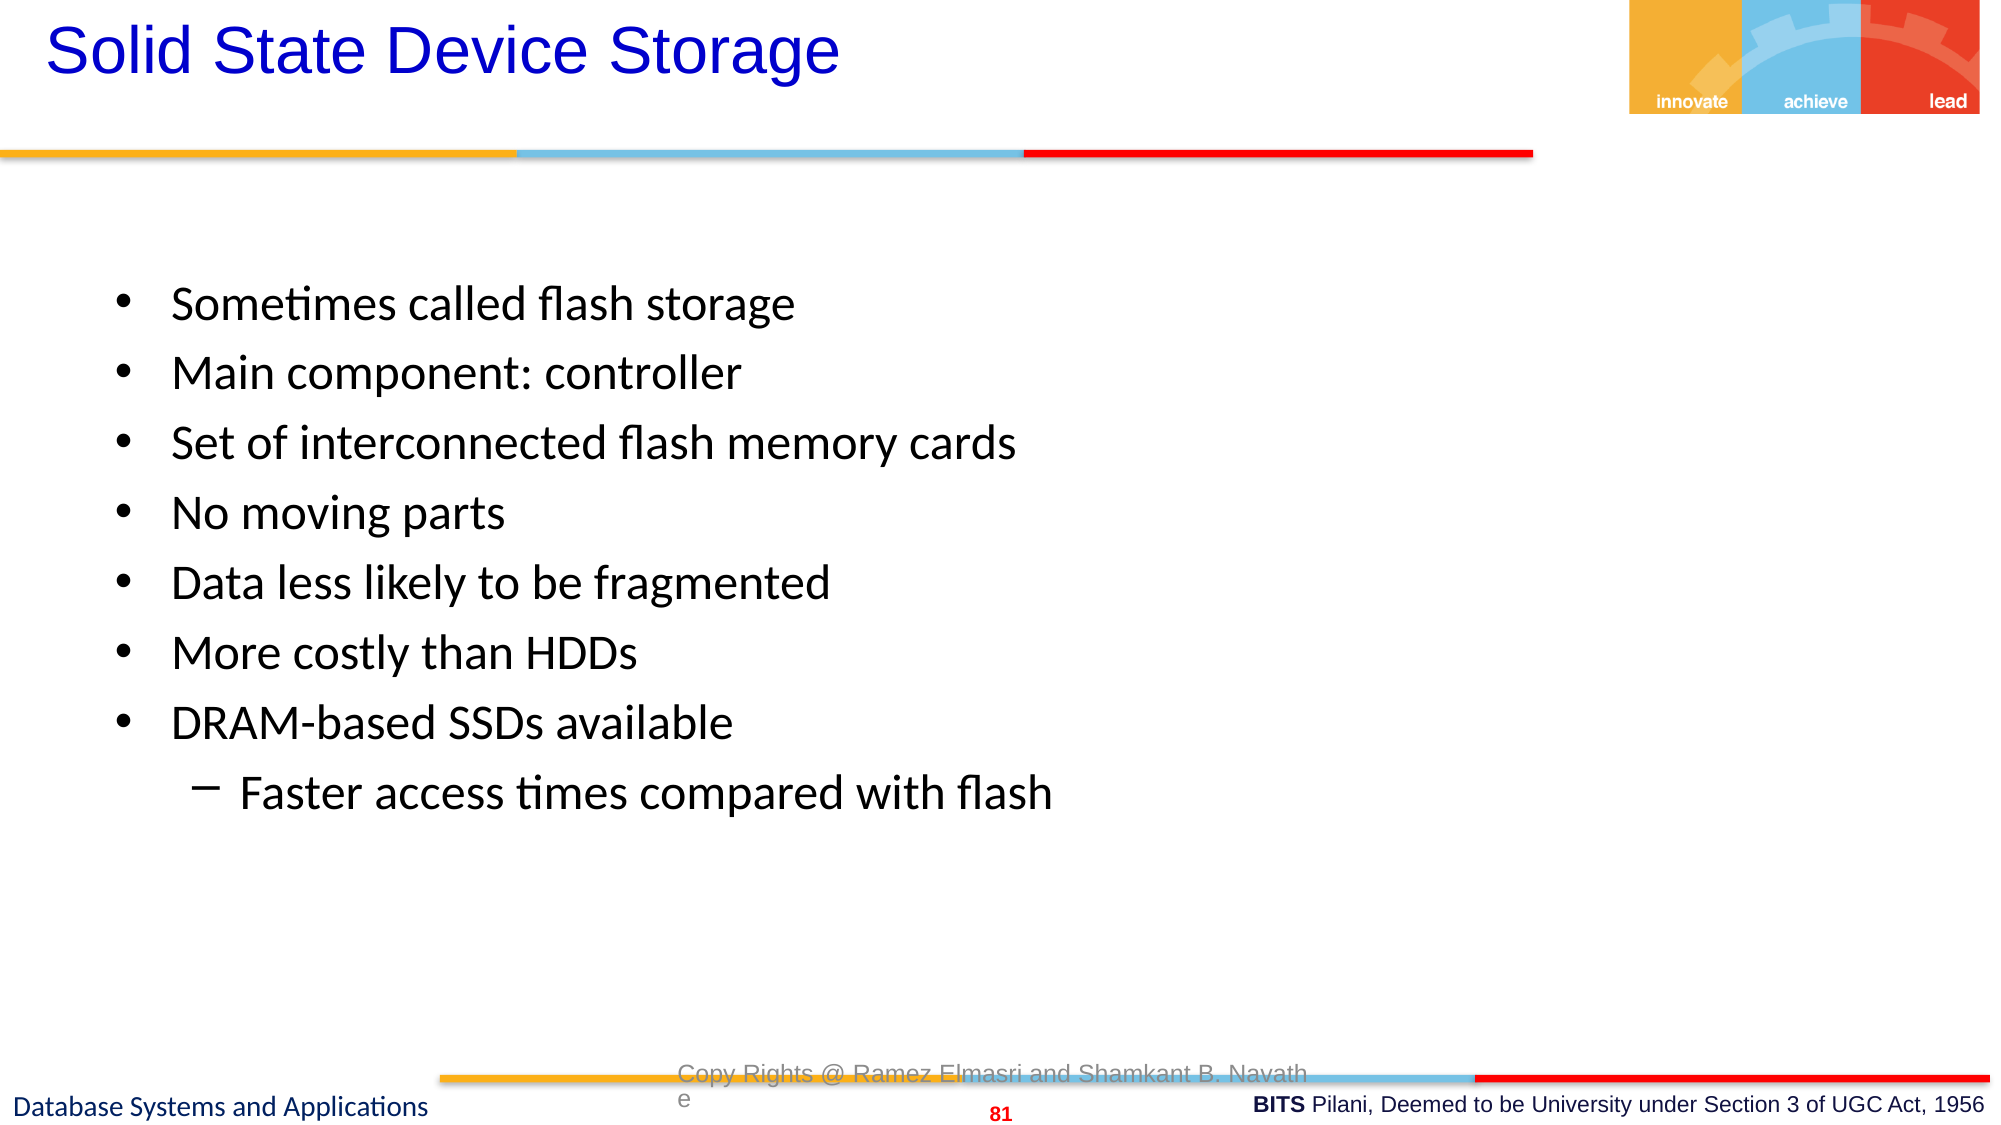

# Solid State Device Storage
Sometimes called flash storage
Main component: controller
Set of interconnected flash memory cards
No moving parts
Data less likely to be fragmented
More costly than HDDs
DRAM-based SSDs available
Faster access times compared with flash
Copy Rights @ Ramez Elmasri and Shamkant B. Navathe